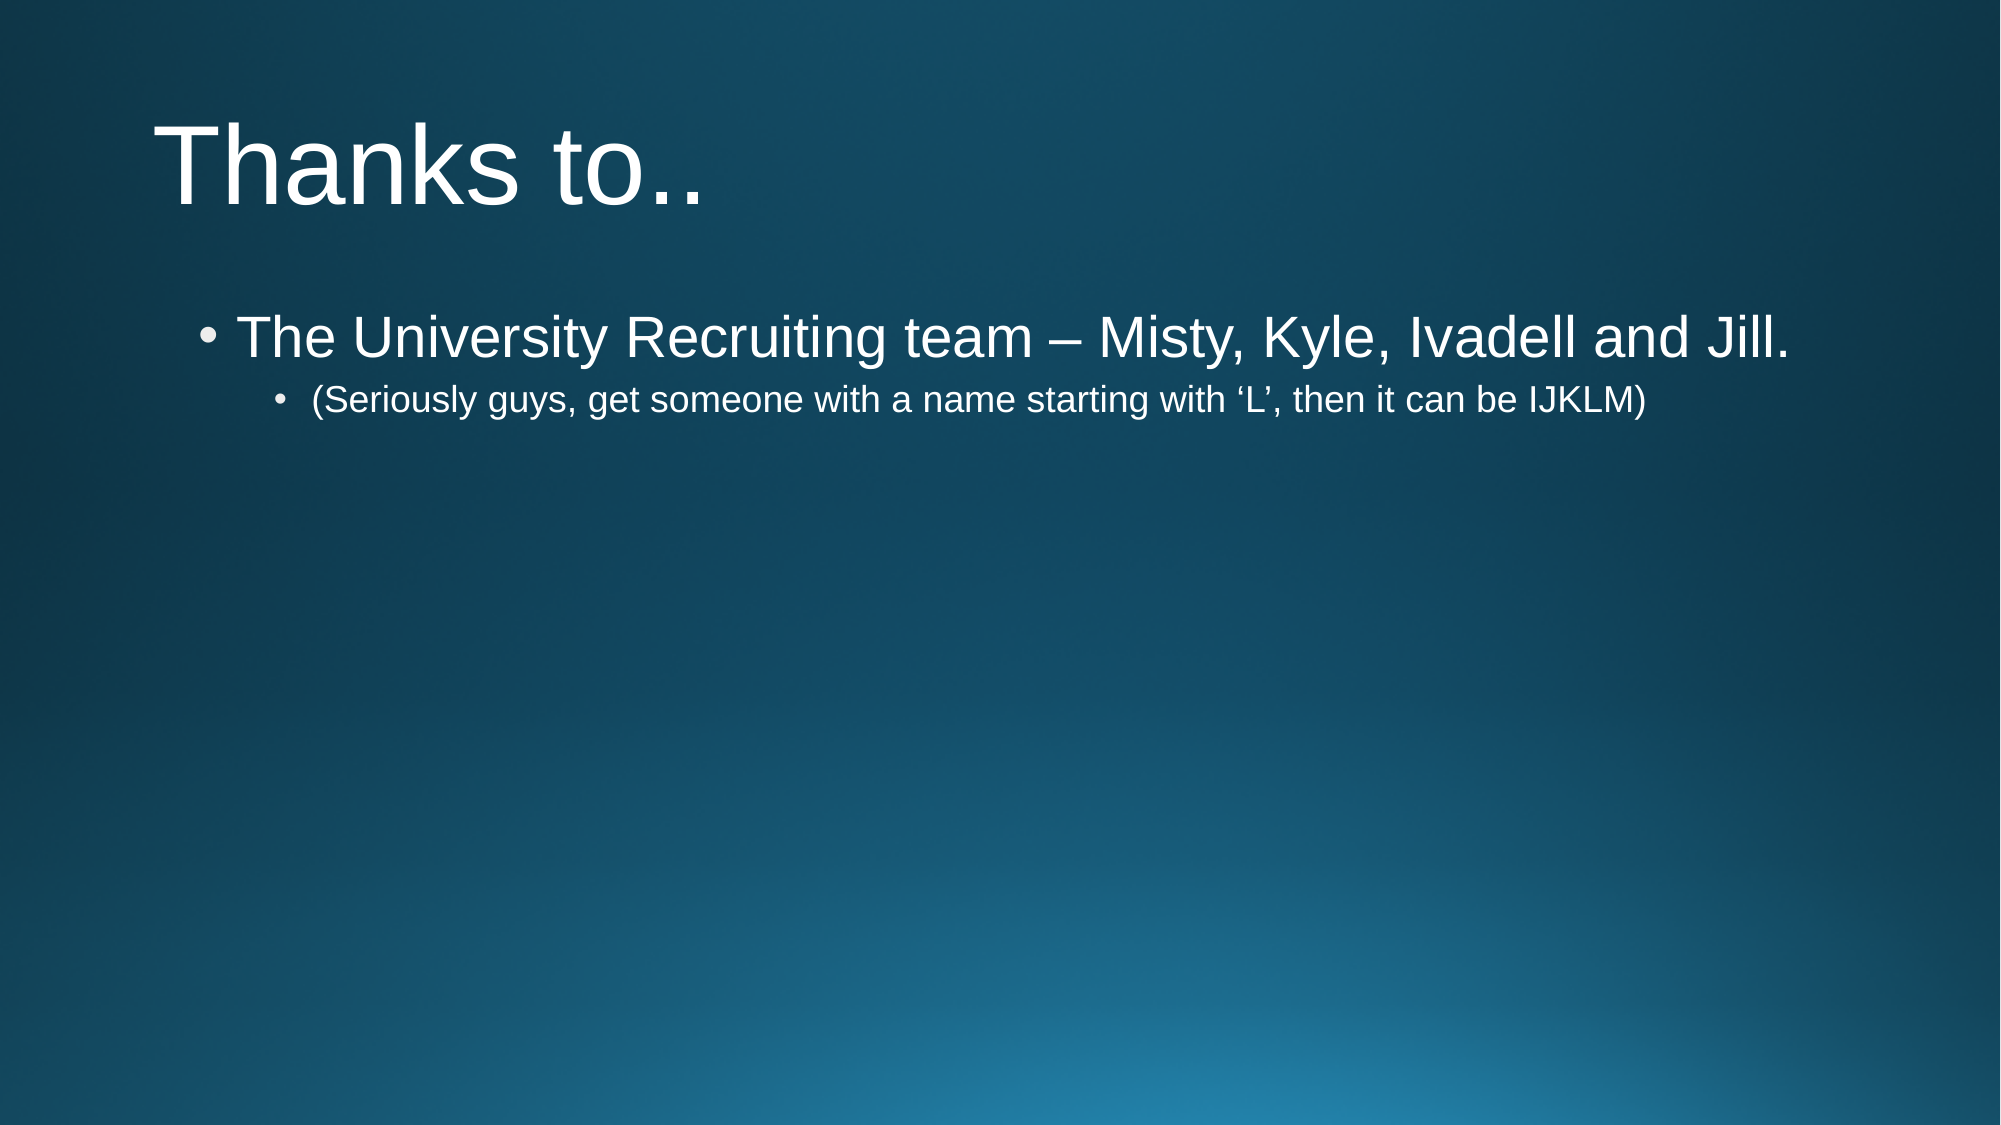

# Thanks to..
The University Recruiting team – Misty, Kyle, Ivadell and Jill.
(Seriously guys, get someone with a name starting with ‘L’, then it can be IJKLM)